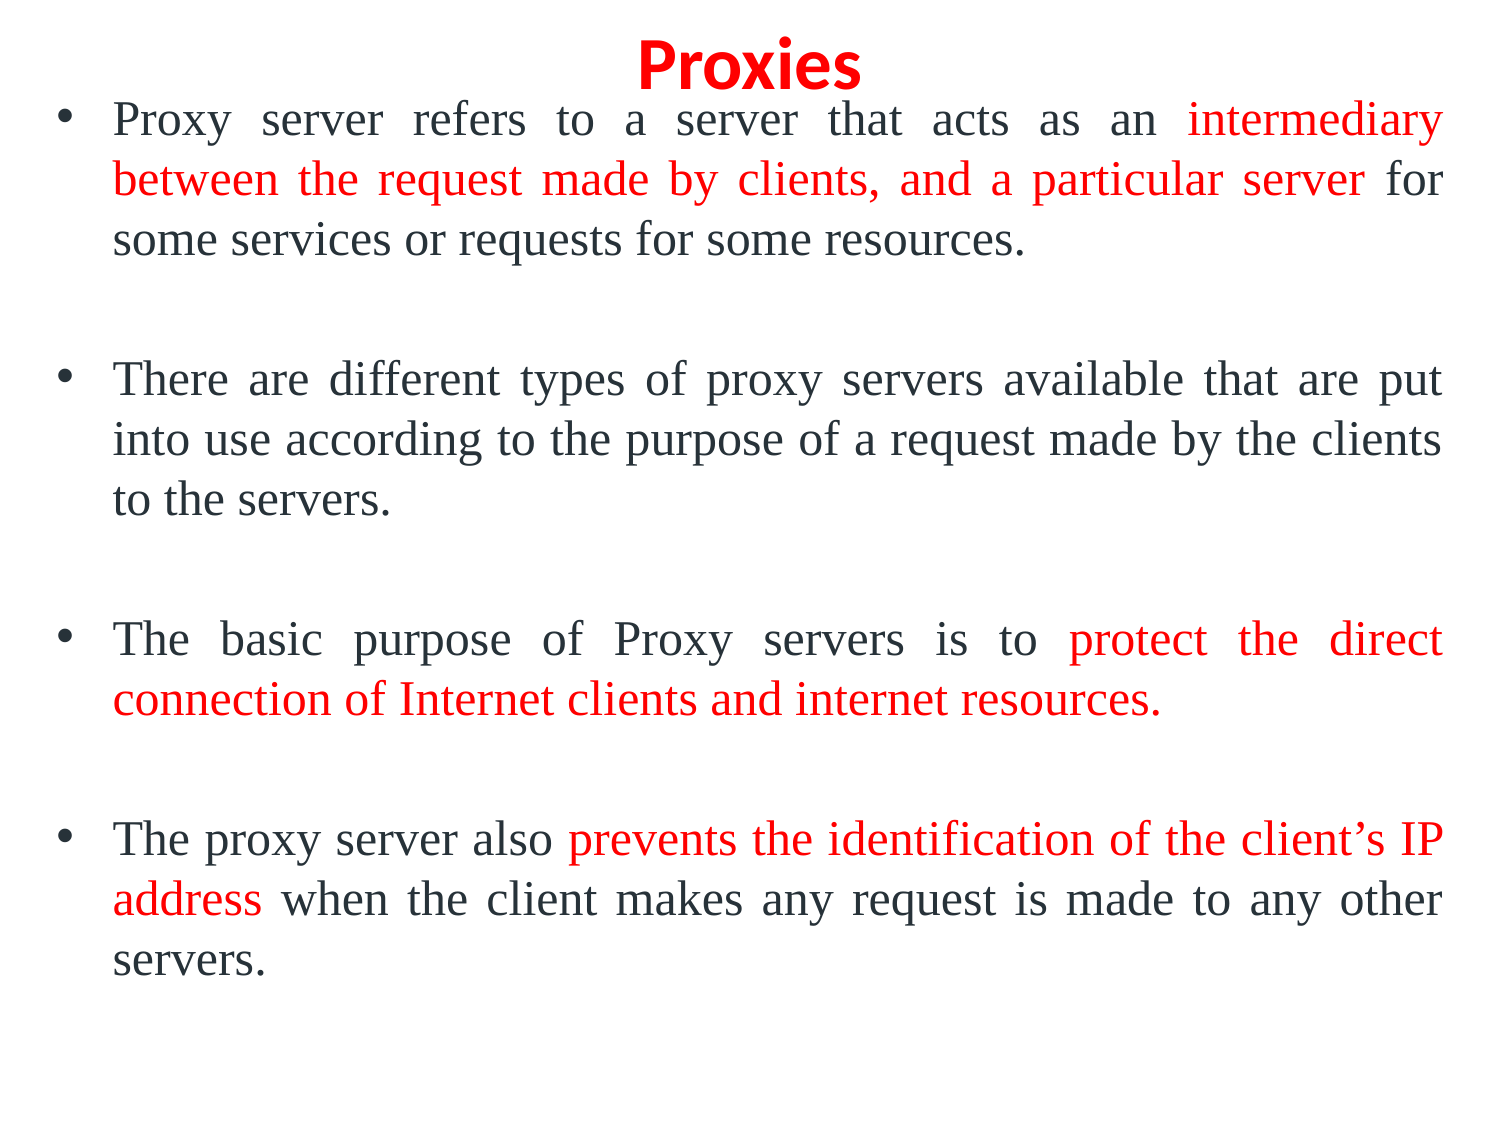

# Proxies
Proxy server refers to a server that acts as an intermediary between the request made by clients, and a particular server for some services or requests for some resources.

There are different types of proxy servers available that are put into use according to the purpose of a request made by the clients to the servers.

The basic purpose of Proxy servers is to protect the direct connection of Internet clients and internet resources.

The proxy server also prevents the identification of the client’s IP address when the client makes any request is made to any other servers.